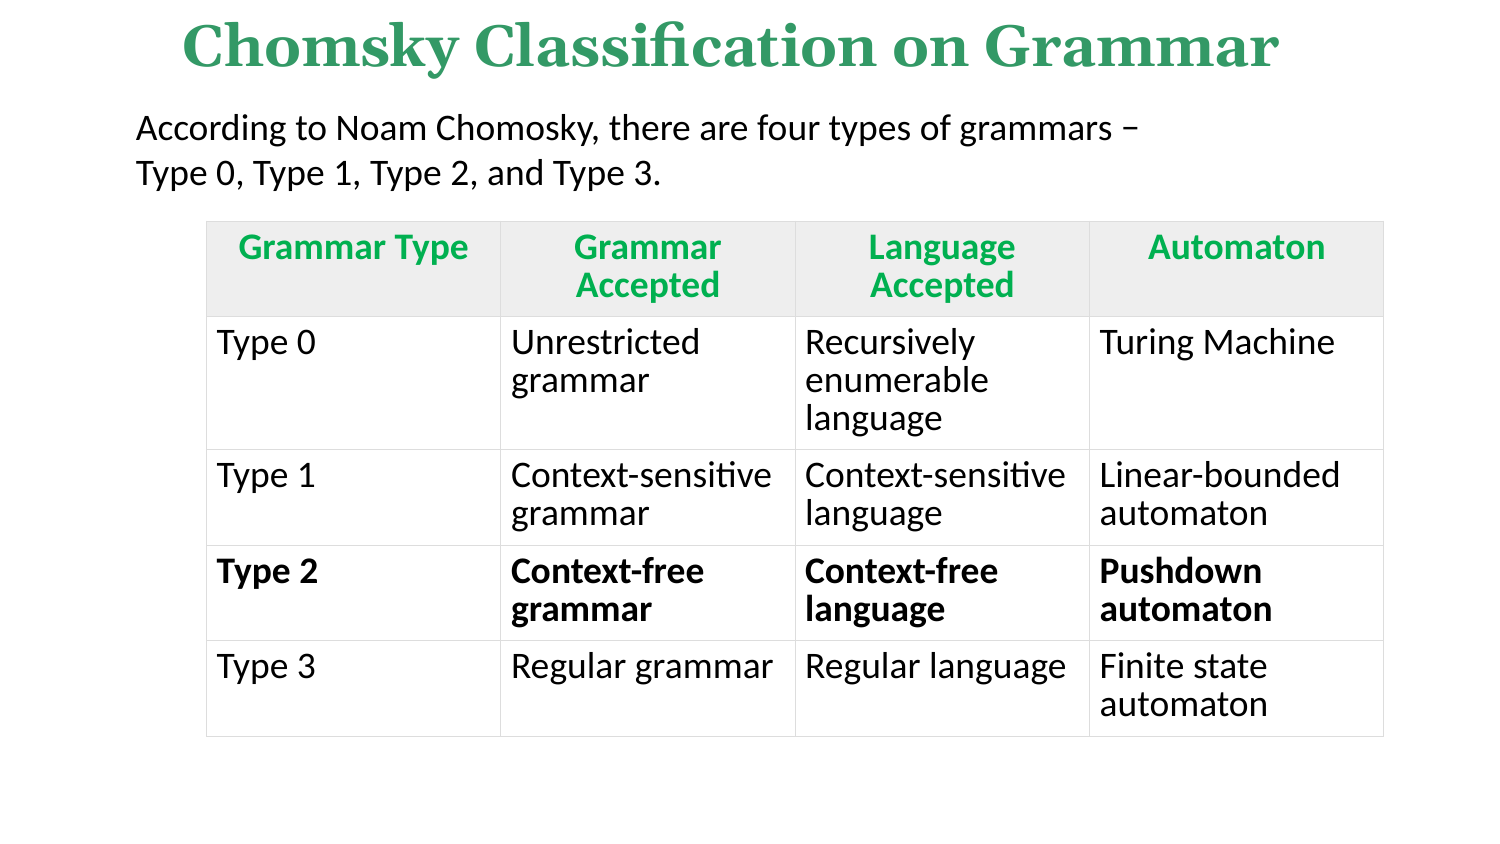

# Chomsky Classification on Grammar
According to Noam Chomosky, there are four types of grammars −
Type 0, Type 1, Type 2, and Type 3.

| Grammar Type | Grammar Accepted | Language Accepted | Automaton |
| --- | --- | --- | --- |
| Type 0 | Unrestricted grammar | Recursively enumerable language | Turing Machine |
| Type 1 | Context-sensitive grammar | Context-sensitive language | Linear-bounded automaton |
| Type 2 | Context-free grammar | Context-free language | Pushdown automaton |
| Type 3 | Regular grammar | Regular language | Finite state automaton |
5/31/2021
Dr. Sandeep Rathor